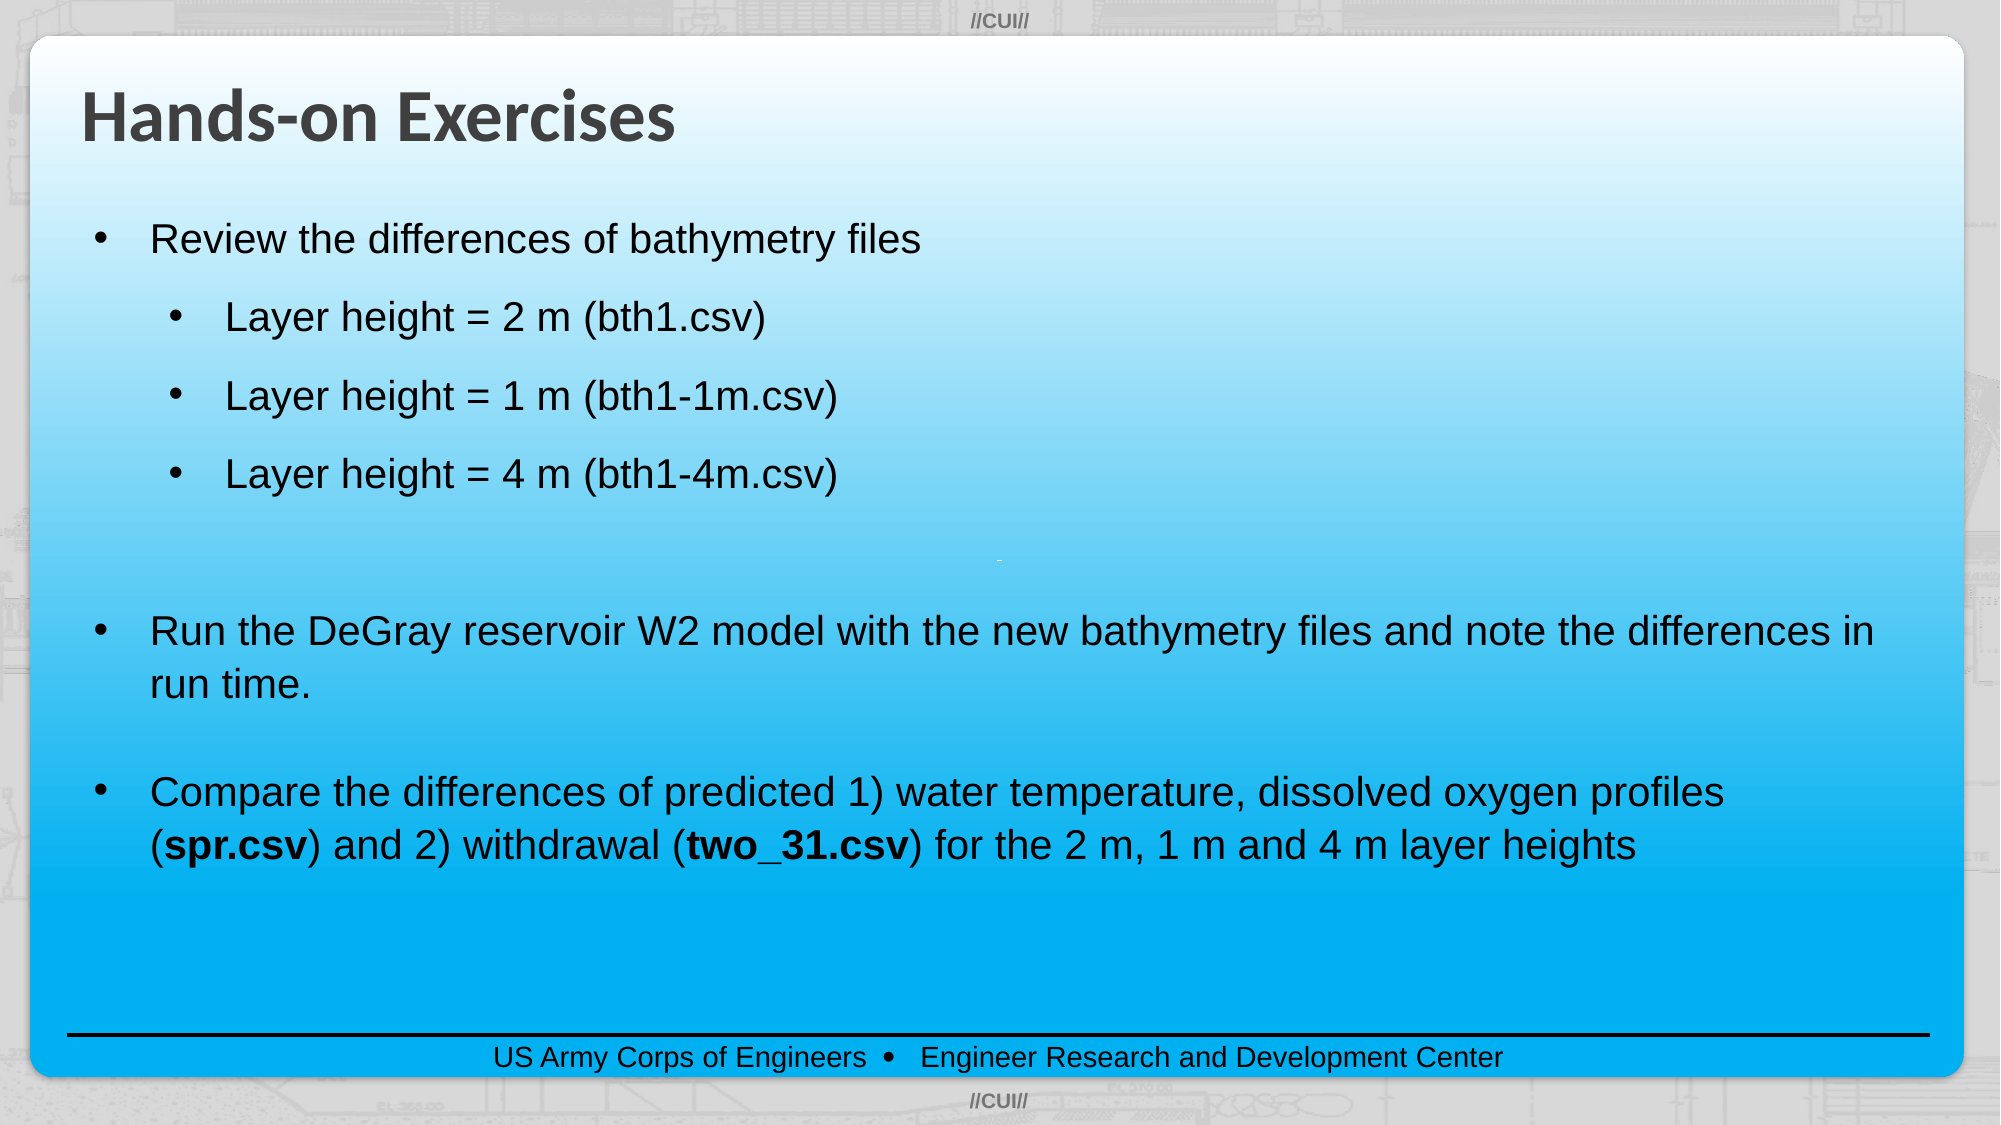

# Hands-on Exercises
Review the differences of bathymetry files

Layer height = 2 m (bth1.csv)
Layer height = 1 m (bth1-1m.csv)
Layer height = 4 m (bth1-4m.csv)

Run the DeGray reservoir W2 model with the new bathymetry files and note the differences in run time.

Compare the differences of predicted 1) water temperature, dissolved oxygen profiles (spr.csv) and 2) withdrawal (two_31.csv) for the 2 m, 1 m and 4 m layer heights